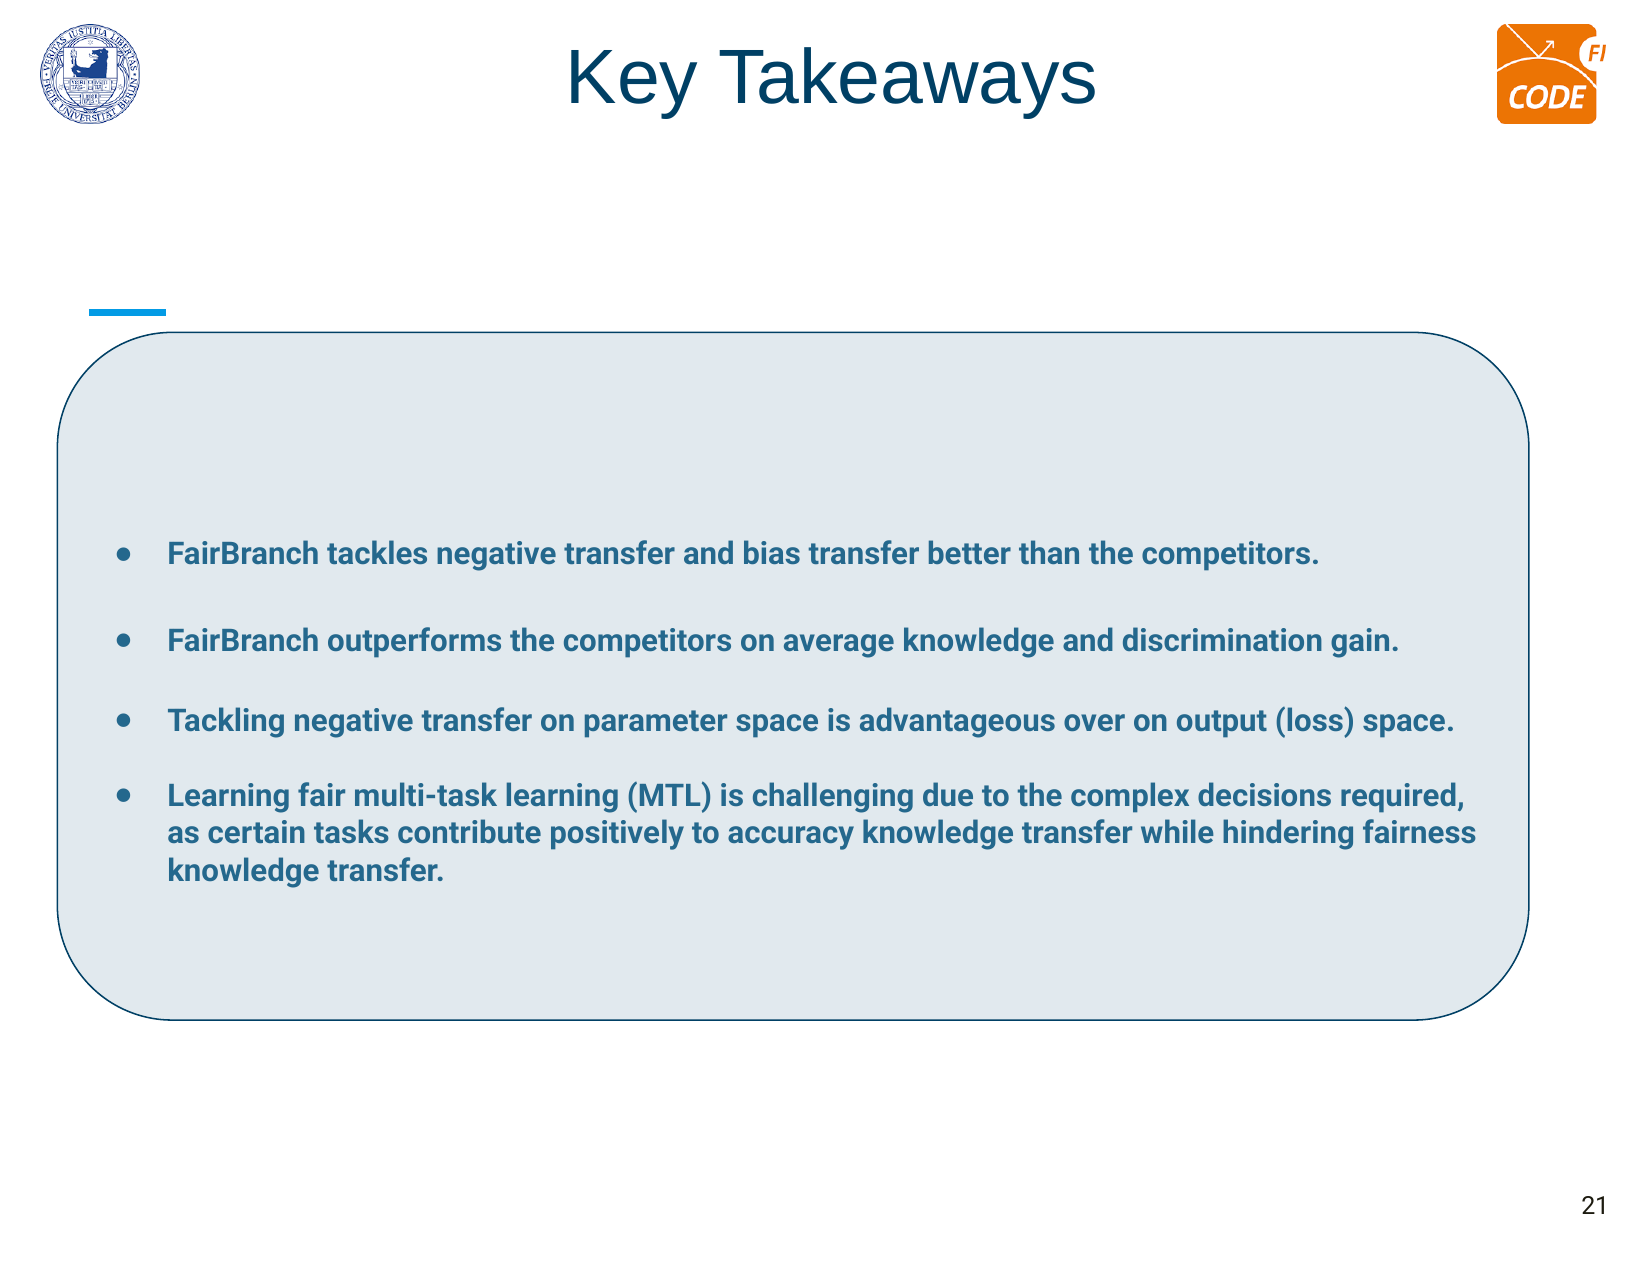

# Key Takeaways

FairBranch tackles negative transfer and bias transfer better than the competitors.

FairBranch outperforms the competitors on average knowledge and discrimination gain.

Tackling negative transfer on parameter space is advantageous over on output (loss) space.

Learning fair multi-task learning (MTL) is challenging due to the complex decisions required, as certain tasks contribute positively to accuracy knowledge transfer while hindering fairness knowledge transfer.
21